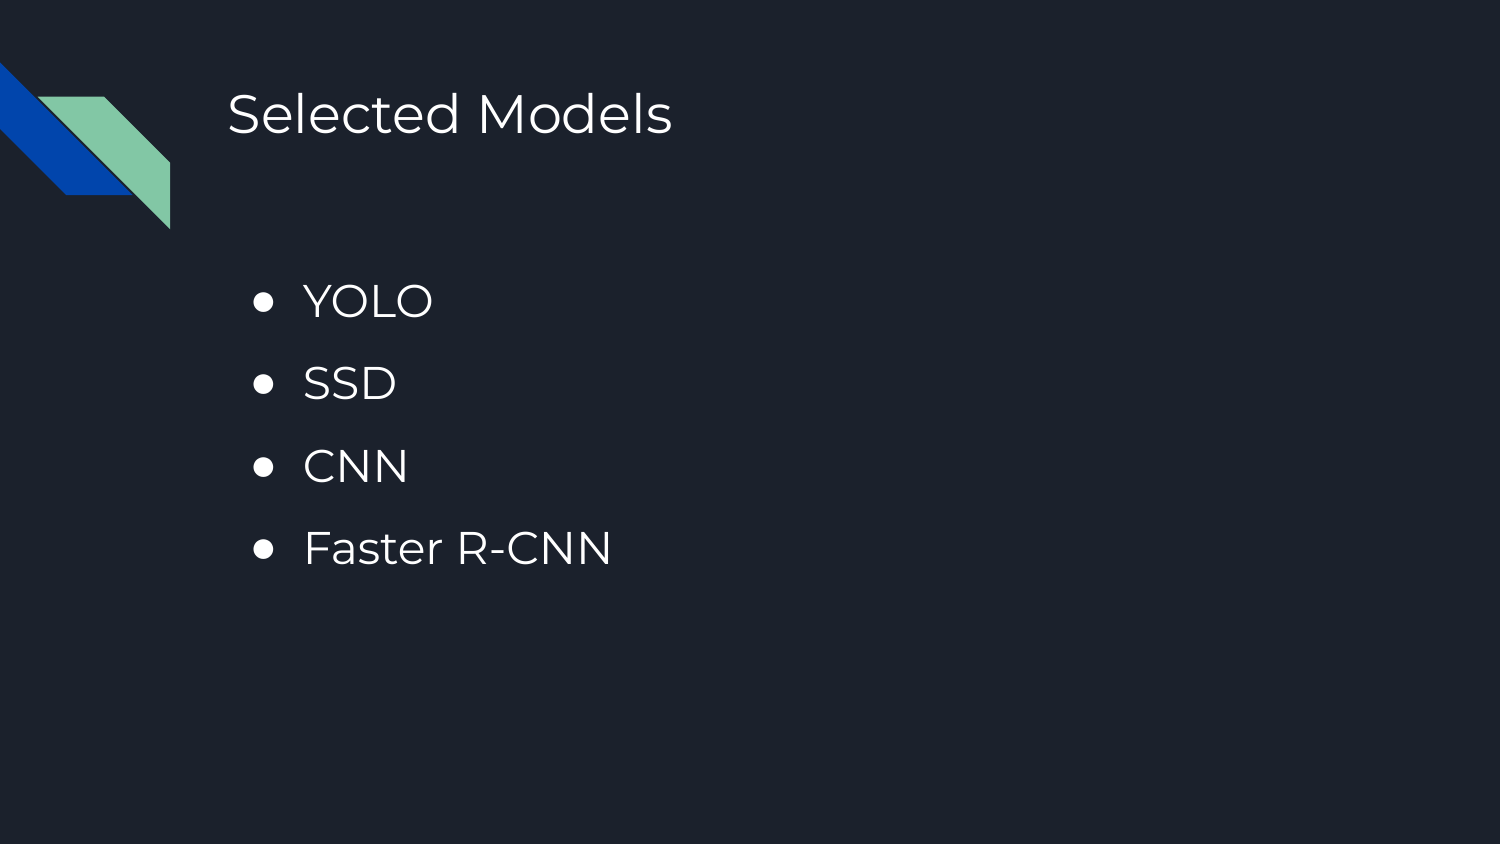

# Selected Models
YOLO
SSD
CNN
Faster R-CNN